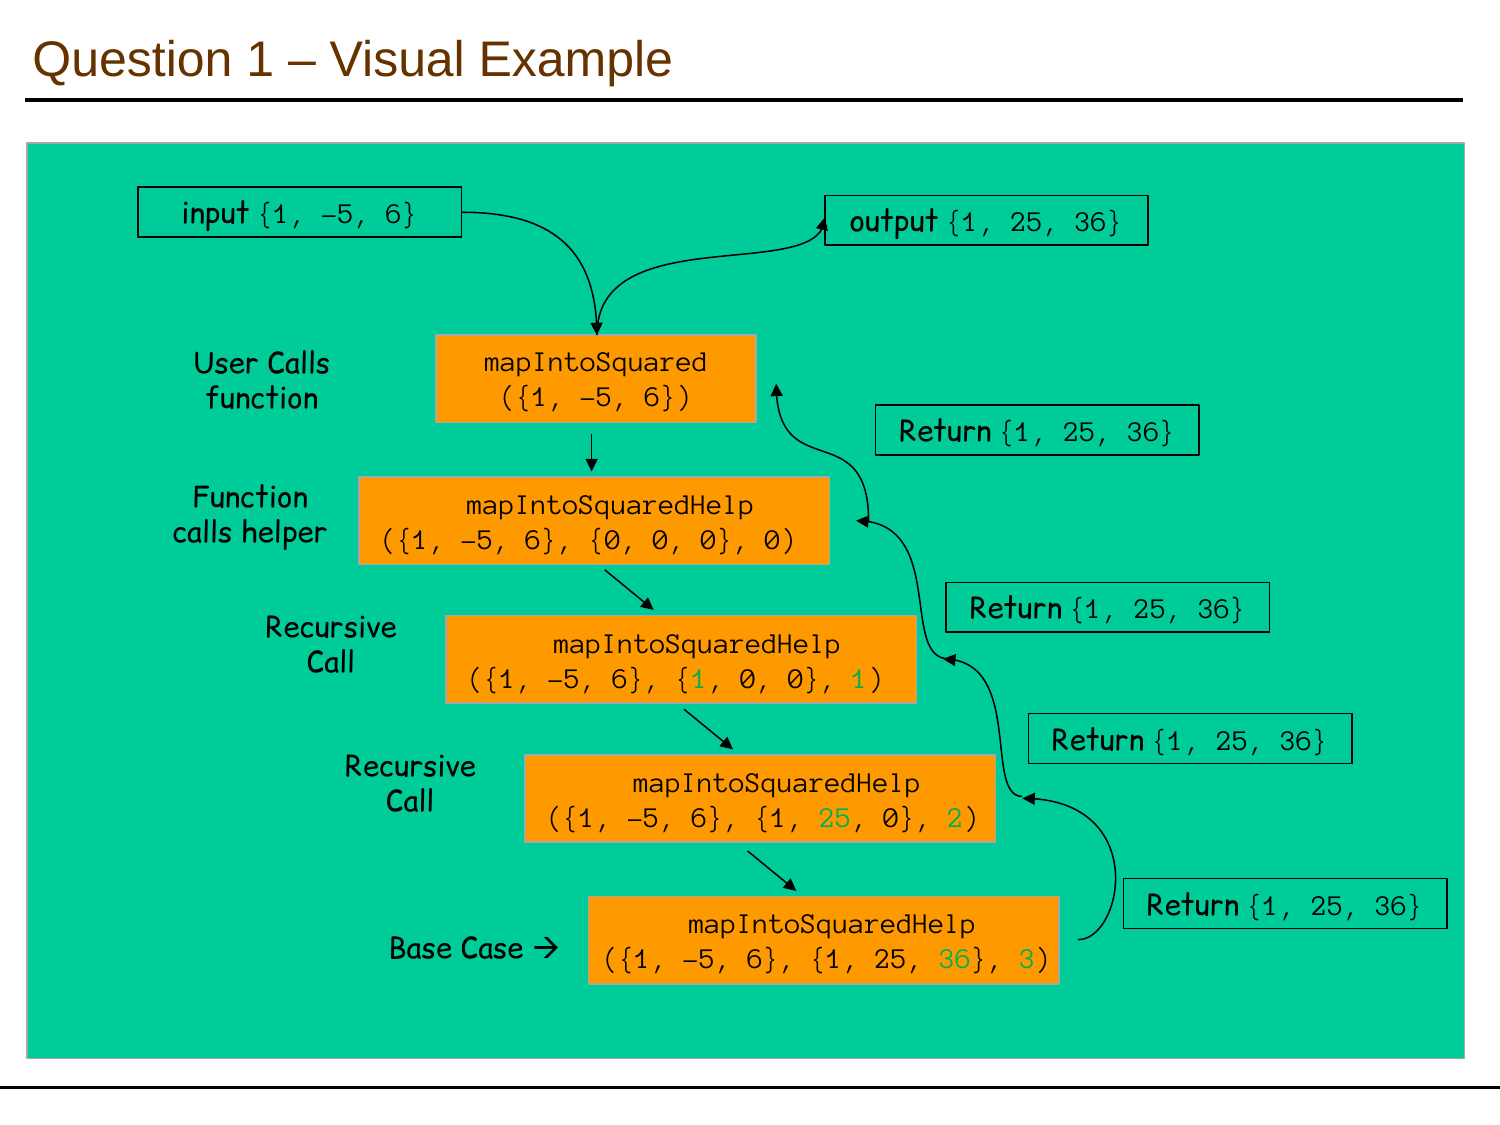

# Question 1 – Visual Example

input {1, -5, 6}
output {1, 25, 36}

mapIntoSquared
({1, -5, 6})
User Calls function
Return {1, 25, 36}
Function calls helper

mapIntoSquaredHelp
({1, -5, 6}, {0, 0, 0}, 0)
Return {1, 25, 36}
Recursive Call

mapIntoSquaredHelp
({1, -5, 6}, {1, 0, 0}, 1)
Return {1, 25, 36}
Recursive Call

mapIntoSquaredHelp
({1, -5, 6}, {1, 25, 0}, 2)
Return {1, 25, 36}

mapIntoSquaredHelp
({1, -5, 6}, {1, 25, 36}, 3)
Base Case 🡪